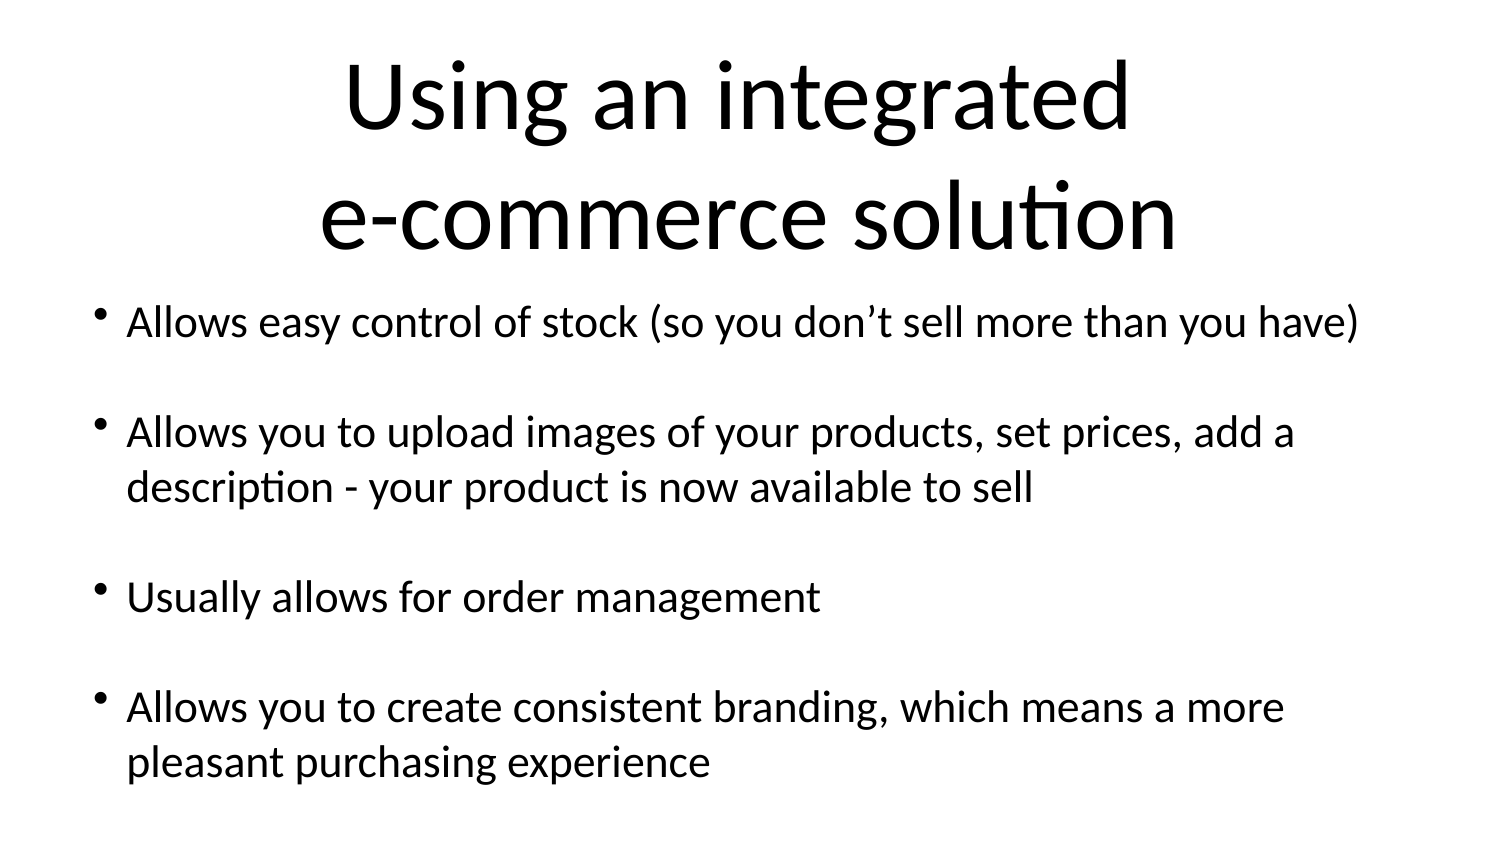

Using an integrated
e-commerce solution
Allows easy control of stock (so you don’t sell more than you have)

Allows you to upload images of your products, set prices, add a description - your product is now available to sell
Usually allows for order management
Allows you to create consistent branding, which means a more pleasant purchasing experience